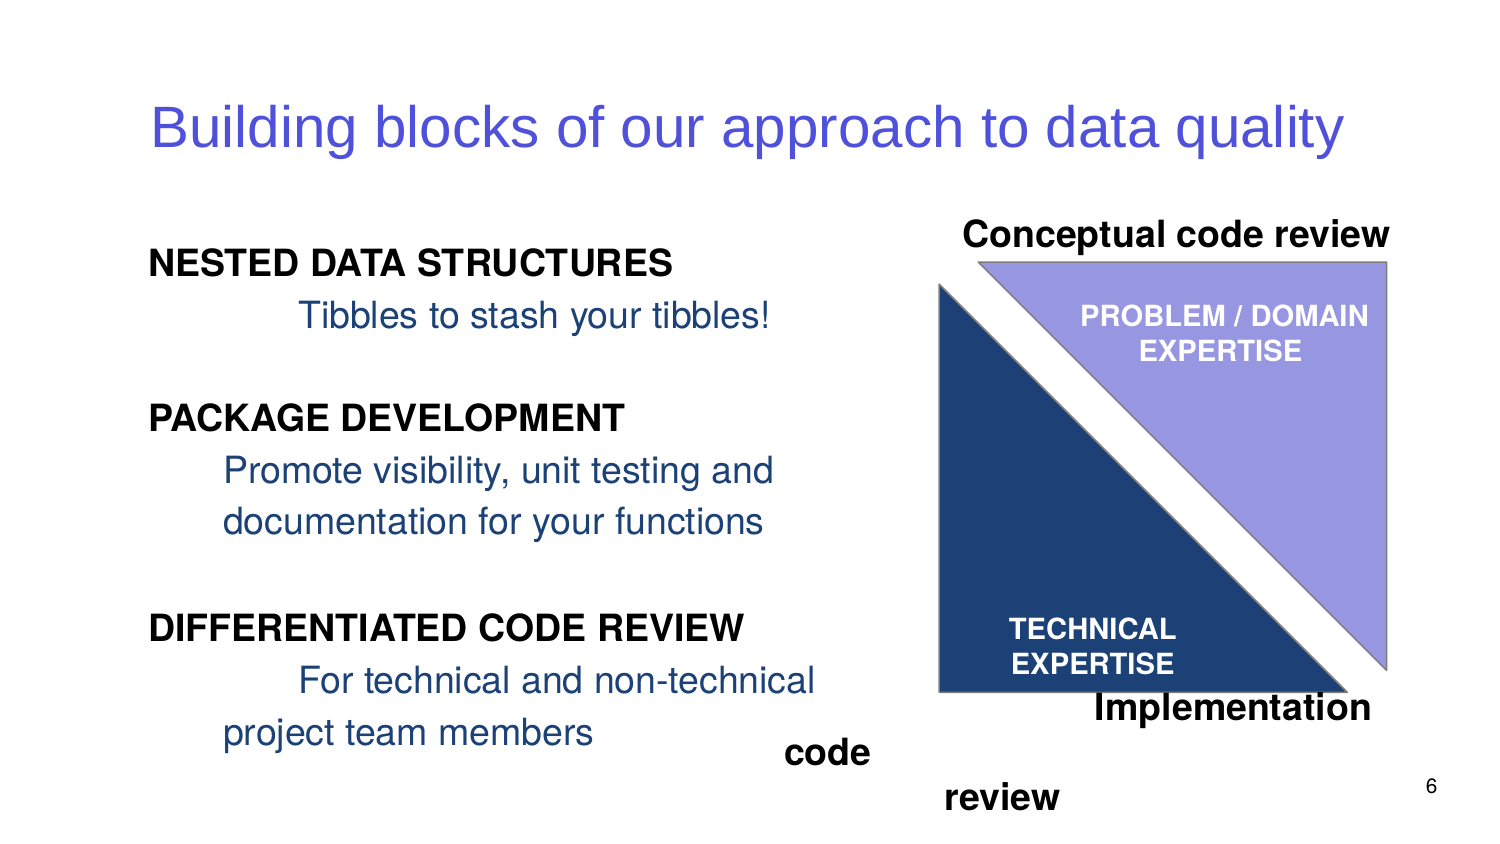

# Building blocks of our approach to data quality
                 Conceptual code review

NESTED DATA STRUCTURES
	Tibbles to stash your tibbles!

PROBLEM / DOMAIN
EXPERTISE

TECHNICAL EXPERTISE
PACKAGE DEVELOPMENT
Promote visibility, unit testing and
documentation for your functions
DIFFERENTIATED CODE REVIEW
	For technical and non-technical
project team members
		 Implementation code
 review
6